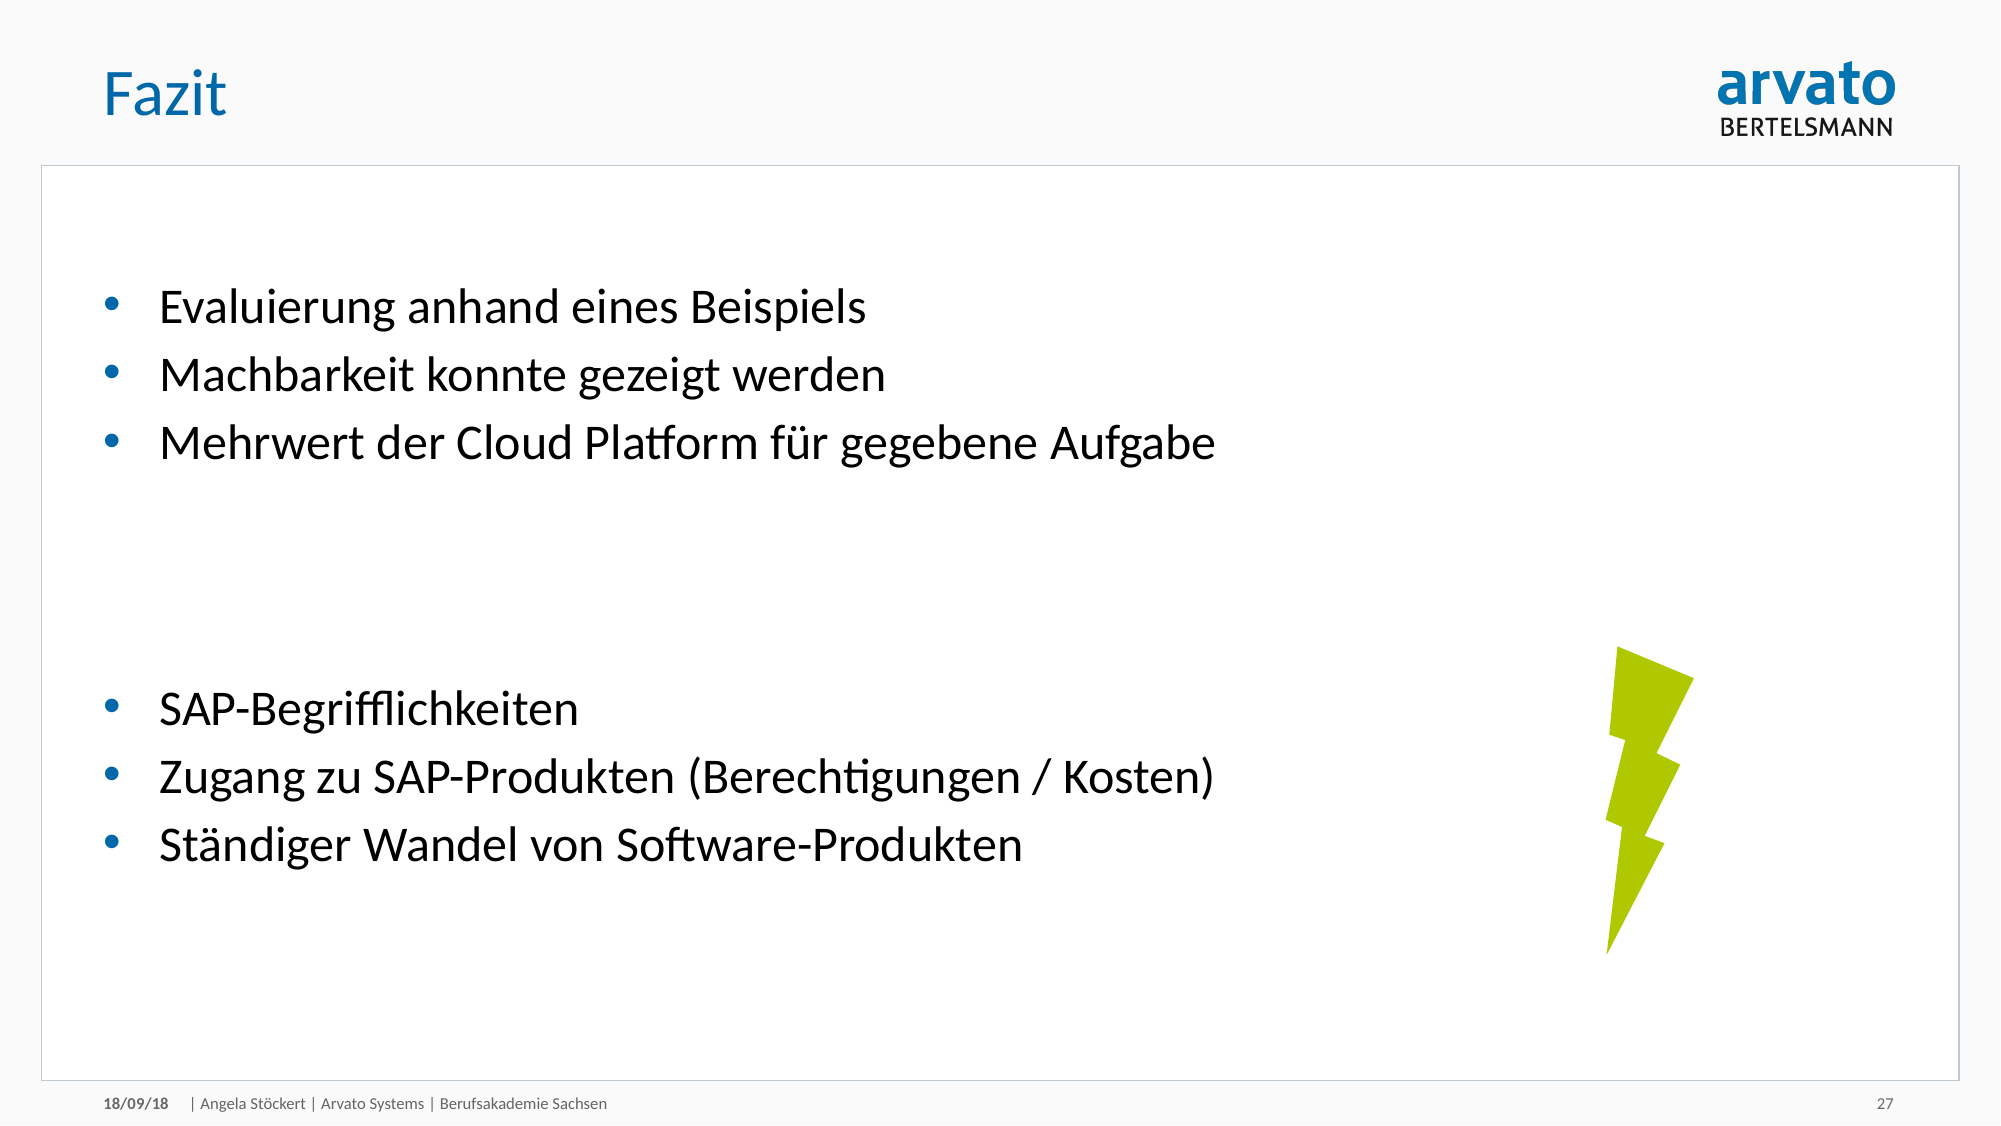

# Fazit
Evaluierung anhand eines Beispiels
Machbarkeit konnte gezeigt werden
Mehrwert der Cloud Platform für gegebene Aufgabe

SAP-Begrifflichkeiten
Zugang zu SAP-Produkten (Berechtigungen / Kosten)
Ständiger Wandel von Software-Produkten

18/09/18
| Angela Stöckert | Arvato Systems | Berufsakademie Sachsen
27